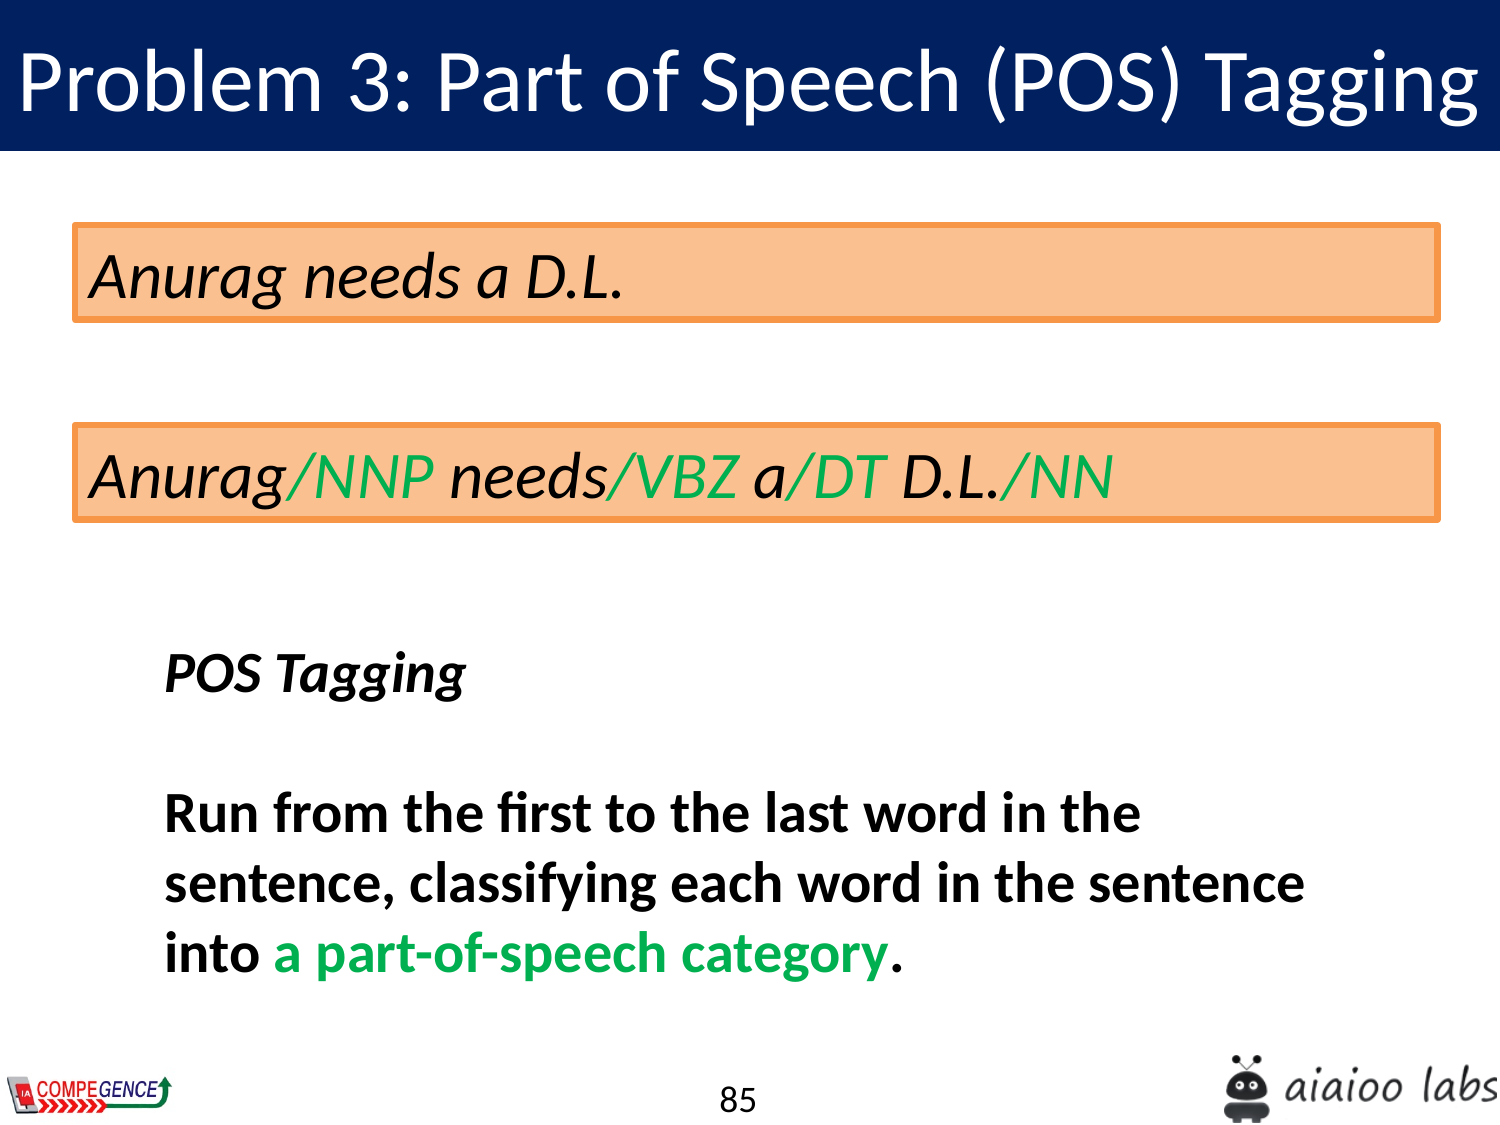

Problem 3: Part of Speech (POS) Tagging
Anurag needs a D.L.
Anurag/NNP needs/VBZ a/DT D.L./NN
POS Tagging

Run from the first to the last word in the sentence, classifying each word in the sentence into a part-of-speech category.